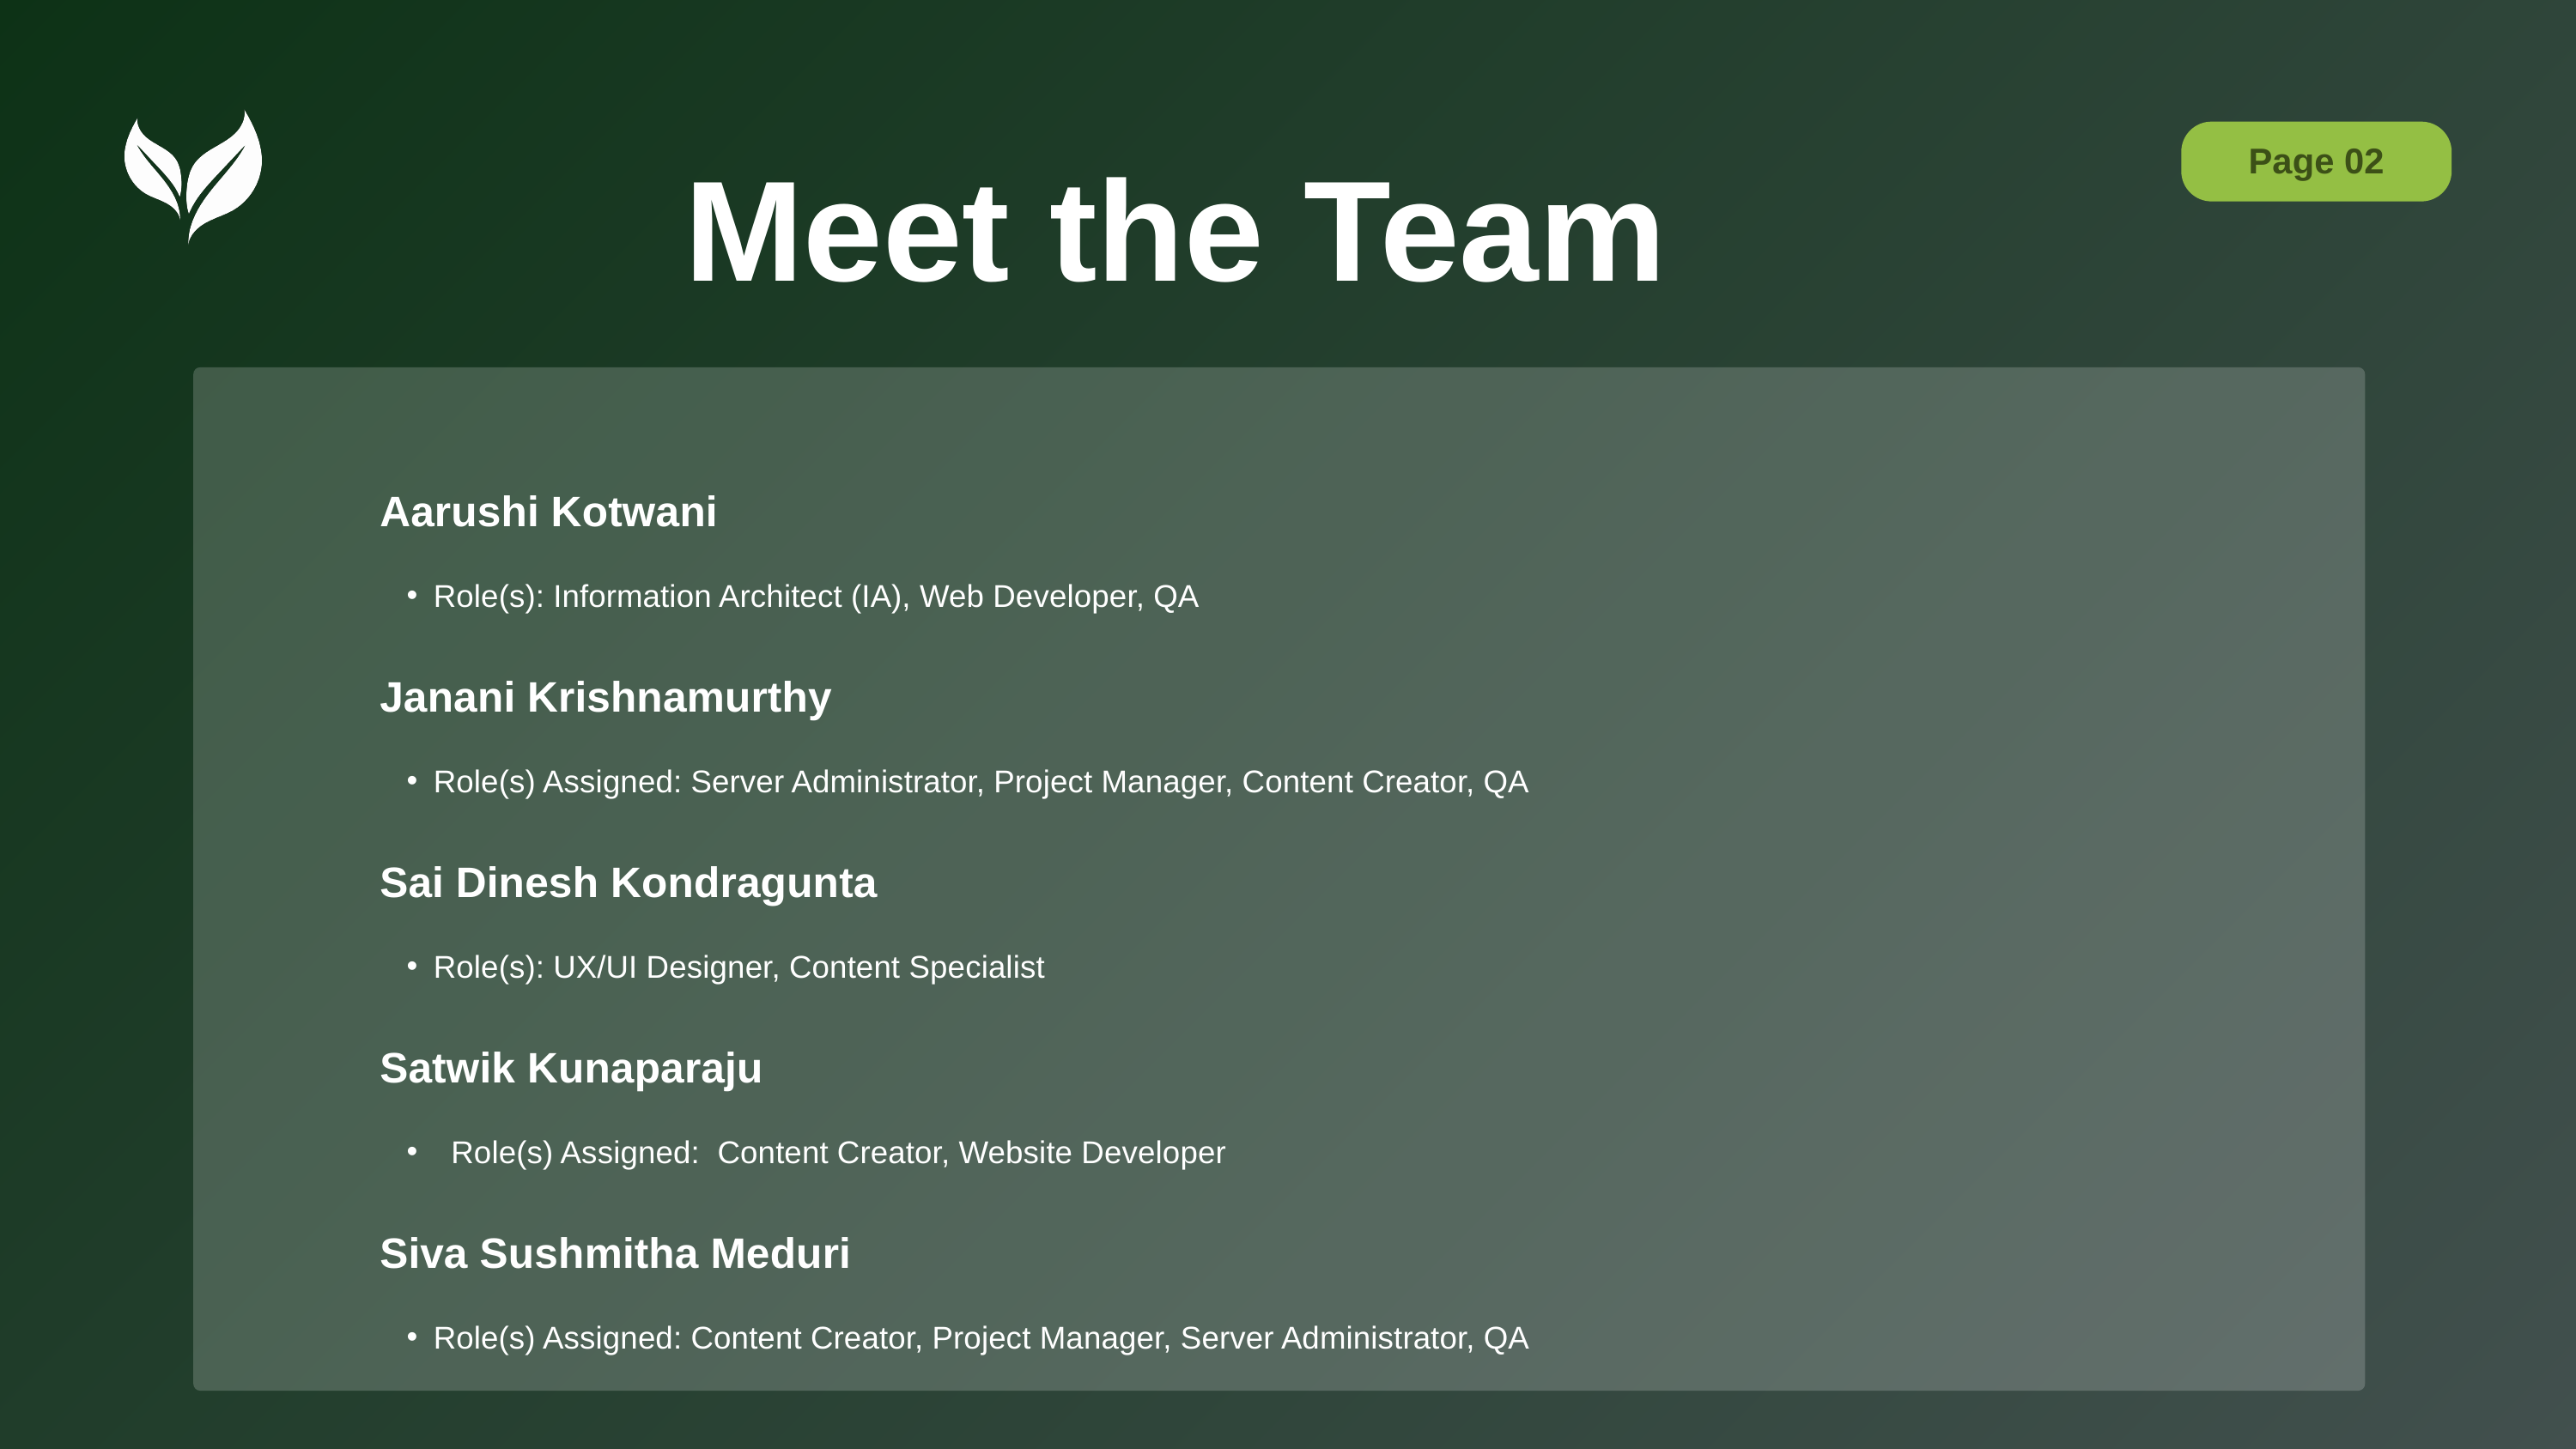

Page 02
Meet the Team

Aarushi Kotwani
Role(s): Information Architect (IA), Web Developer, QA
Janani Krishnamurthy
Role(s) Assigned: Server Administrator, Project Manager, Content Creator, QA
Sai Dinesh Kondragunta
Role(s): UX/UI Designer, Content Specialist
Satwik Kunaparaju
  Role(s) Assigned:  Content Creator, Website Developer
Siva Sushmitha Meduri
Role(s) Assigned: Content Creator, Project Manager, Server Administrator, QA